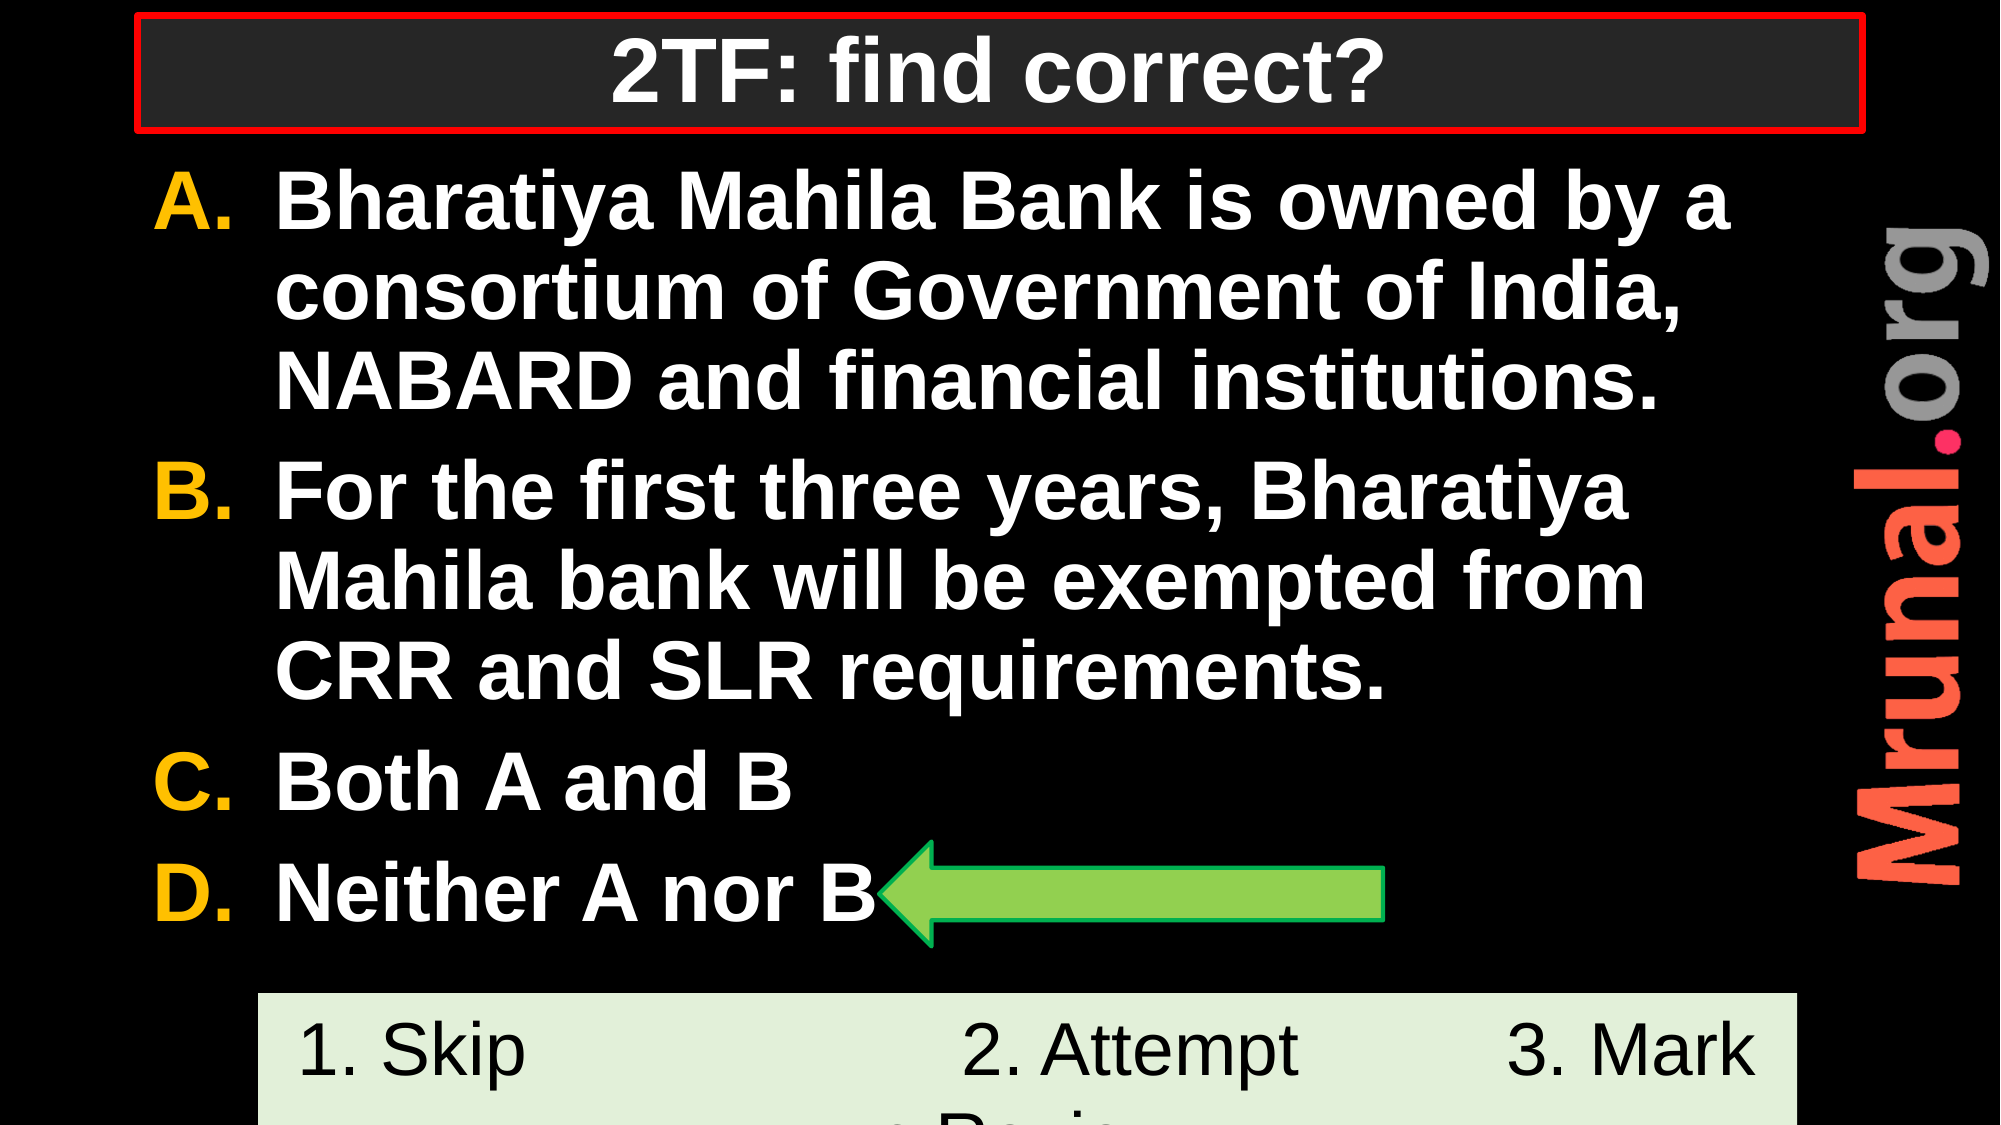

# 2TF: find correct?
Bharatiya Mahila Bank is owned by a consortium of Government of India, NABARD and financial institutions.
For the first three years, Bharatiya Mahila bank will be exempted from CRR and SLR requirements.
Both A and B
Neither A nor B